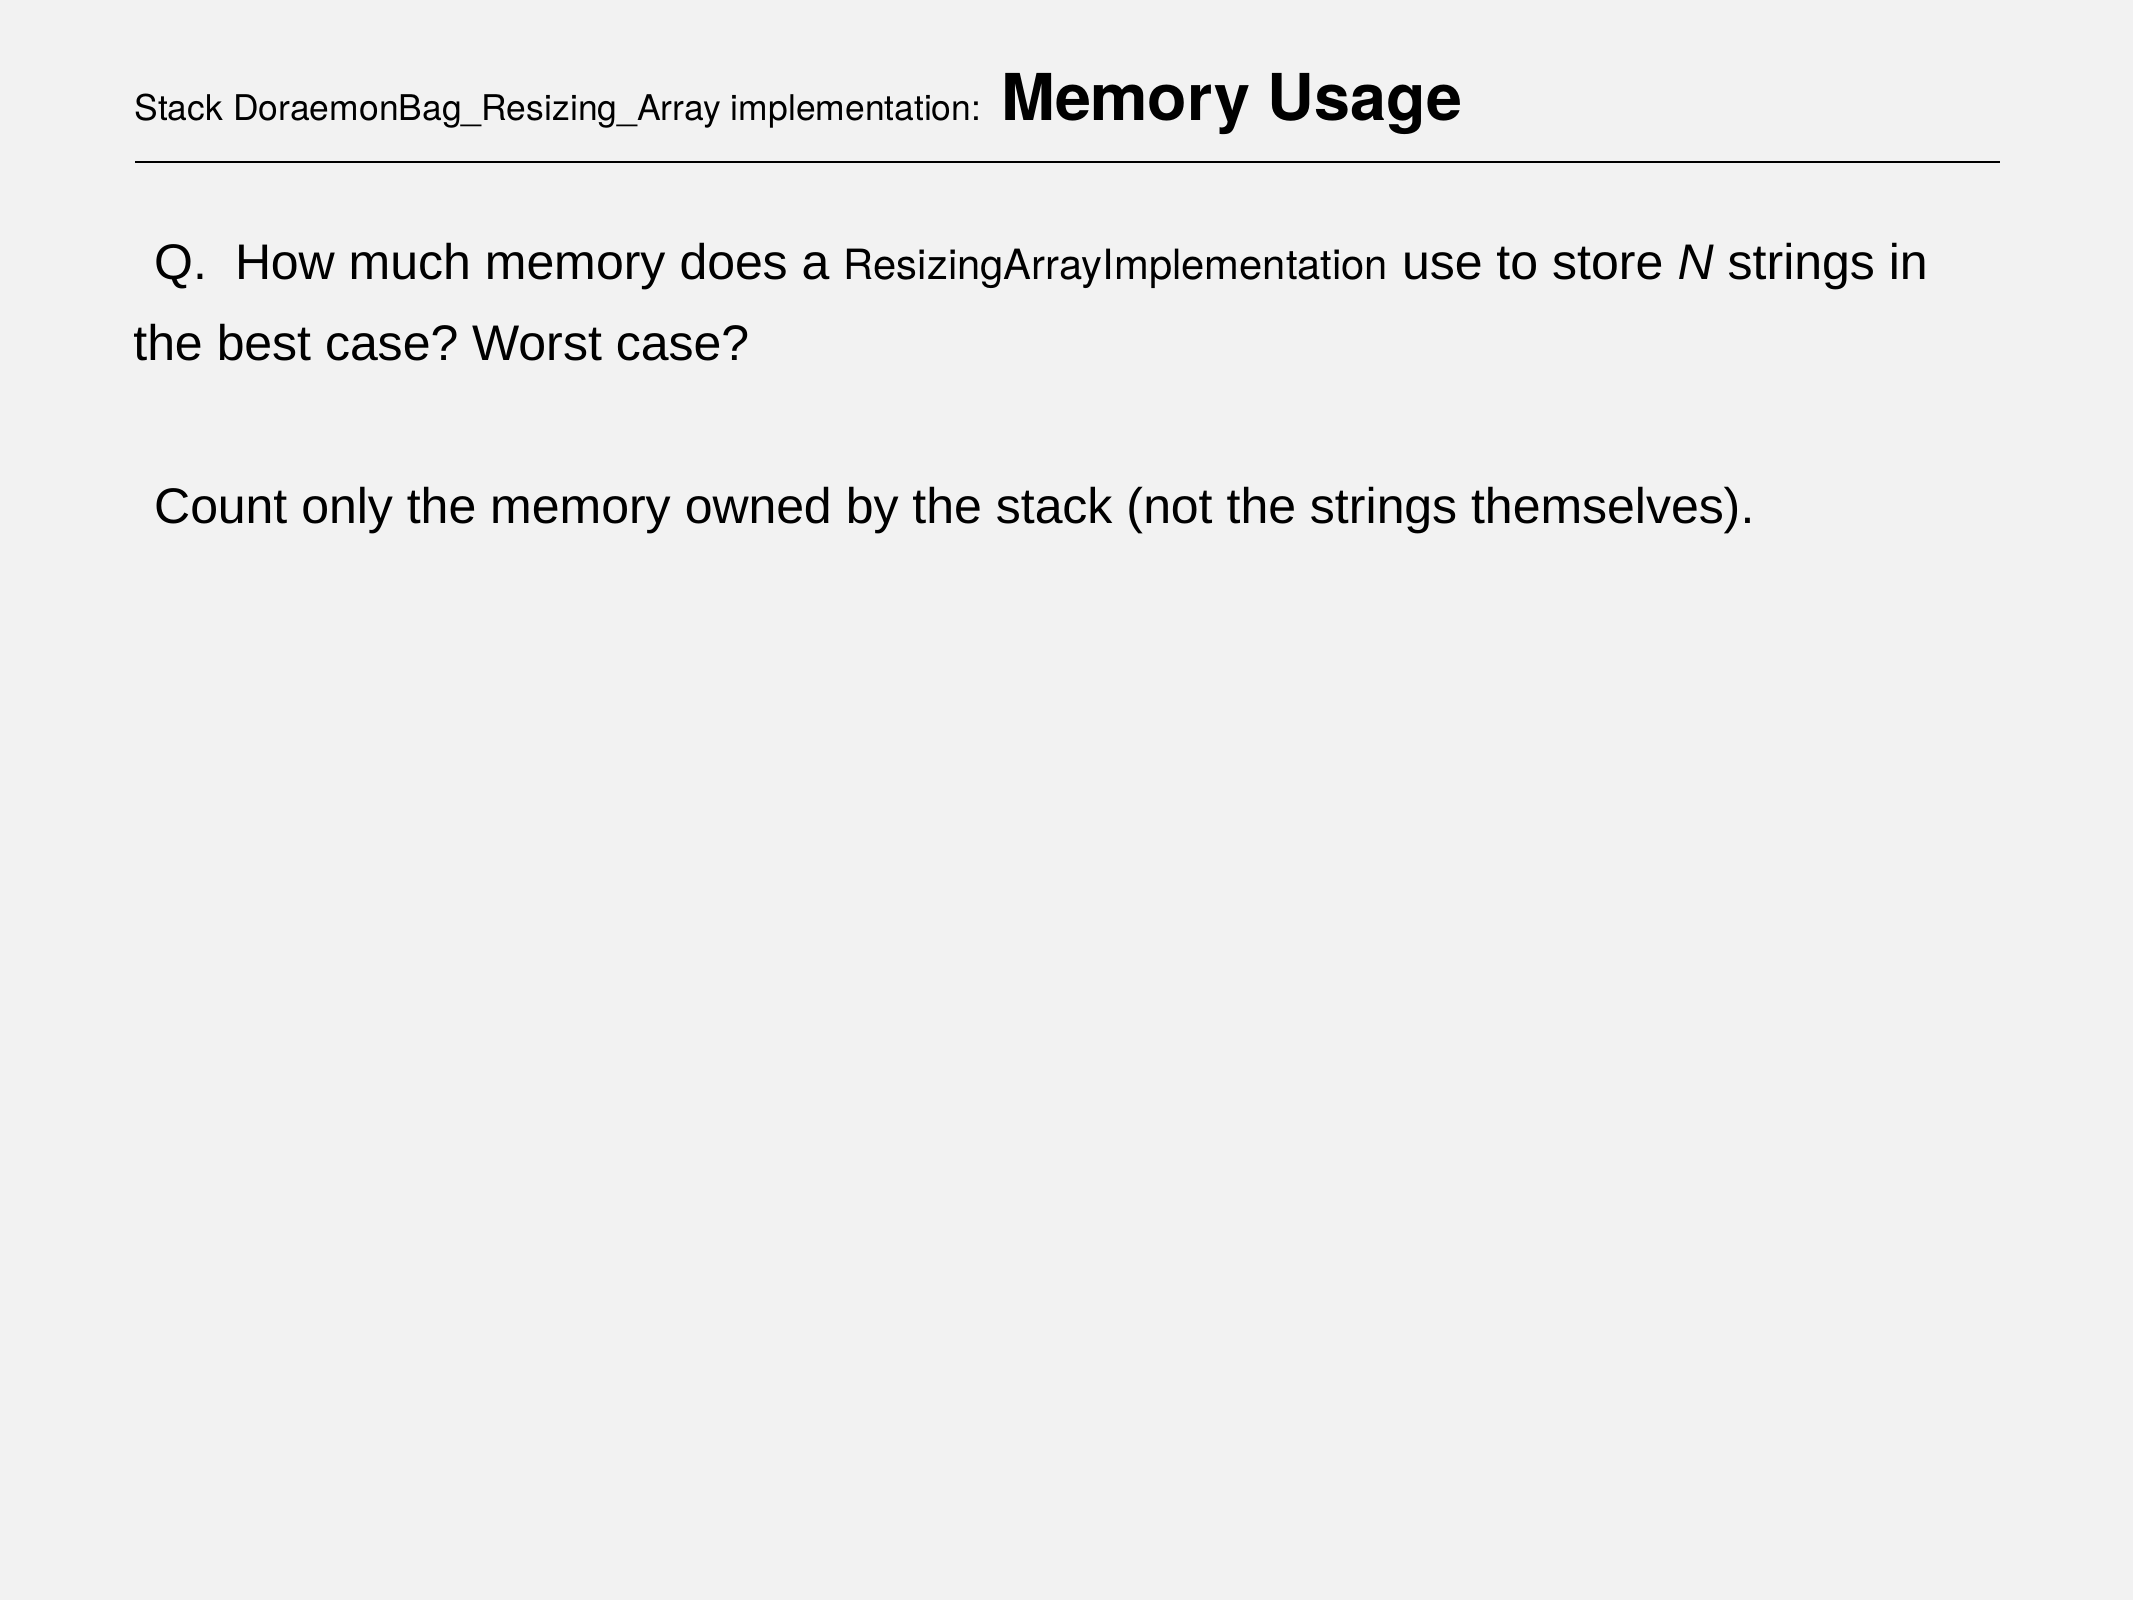

# Stack DoraemonBag_Resizing_Array implementation:  Memory Usage
Q.  How much memory does a ResizingArrayImplementation use to store N strings in the best case? Worst case?

Count only the memory owned by the stack (not the strings themselves).
30